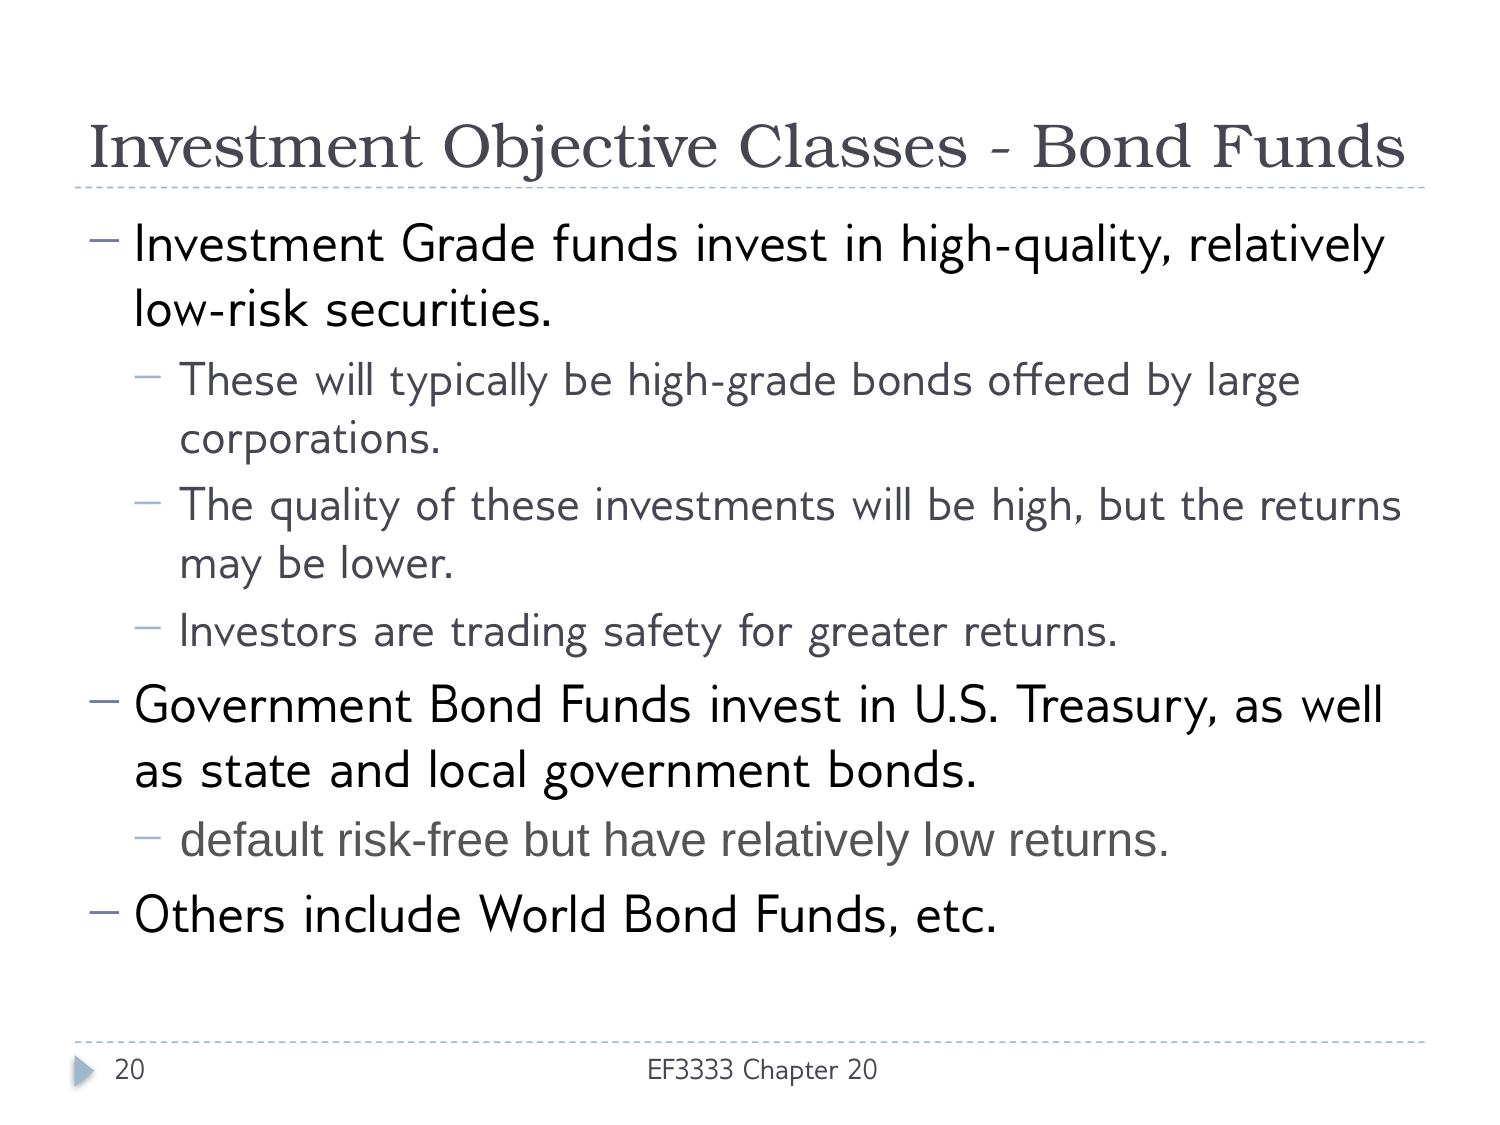

# Investment Objective Classes - Bond Funds
Investment Grade funds invest in high-quality, relatively low-risk securities.
These will typically be high-grade bonds offered by large corporations.
The quality of these investments will be high, but the returns may be lower.
Investors are trading safety for greater returns.
Government Bond Funds invest in U.S. Treasury, as well as state and local government bonds.
default risk-free but have relatively low returns.
Others include World Bond Funds, etc.

20
EF3333 Chapter 20